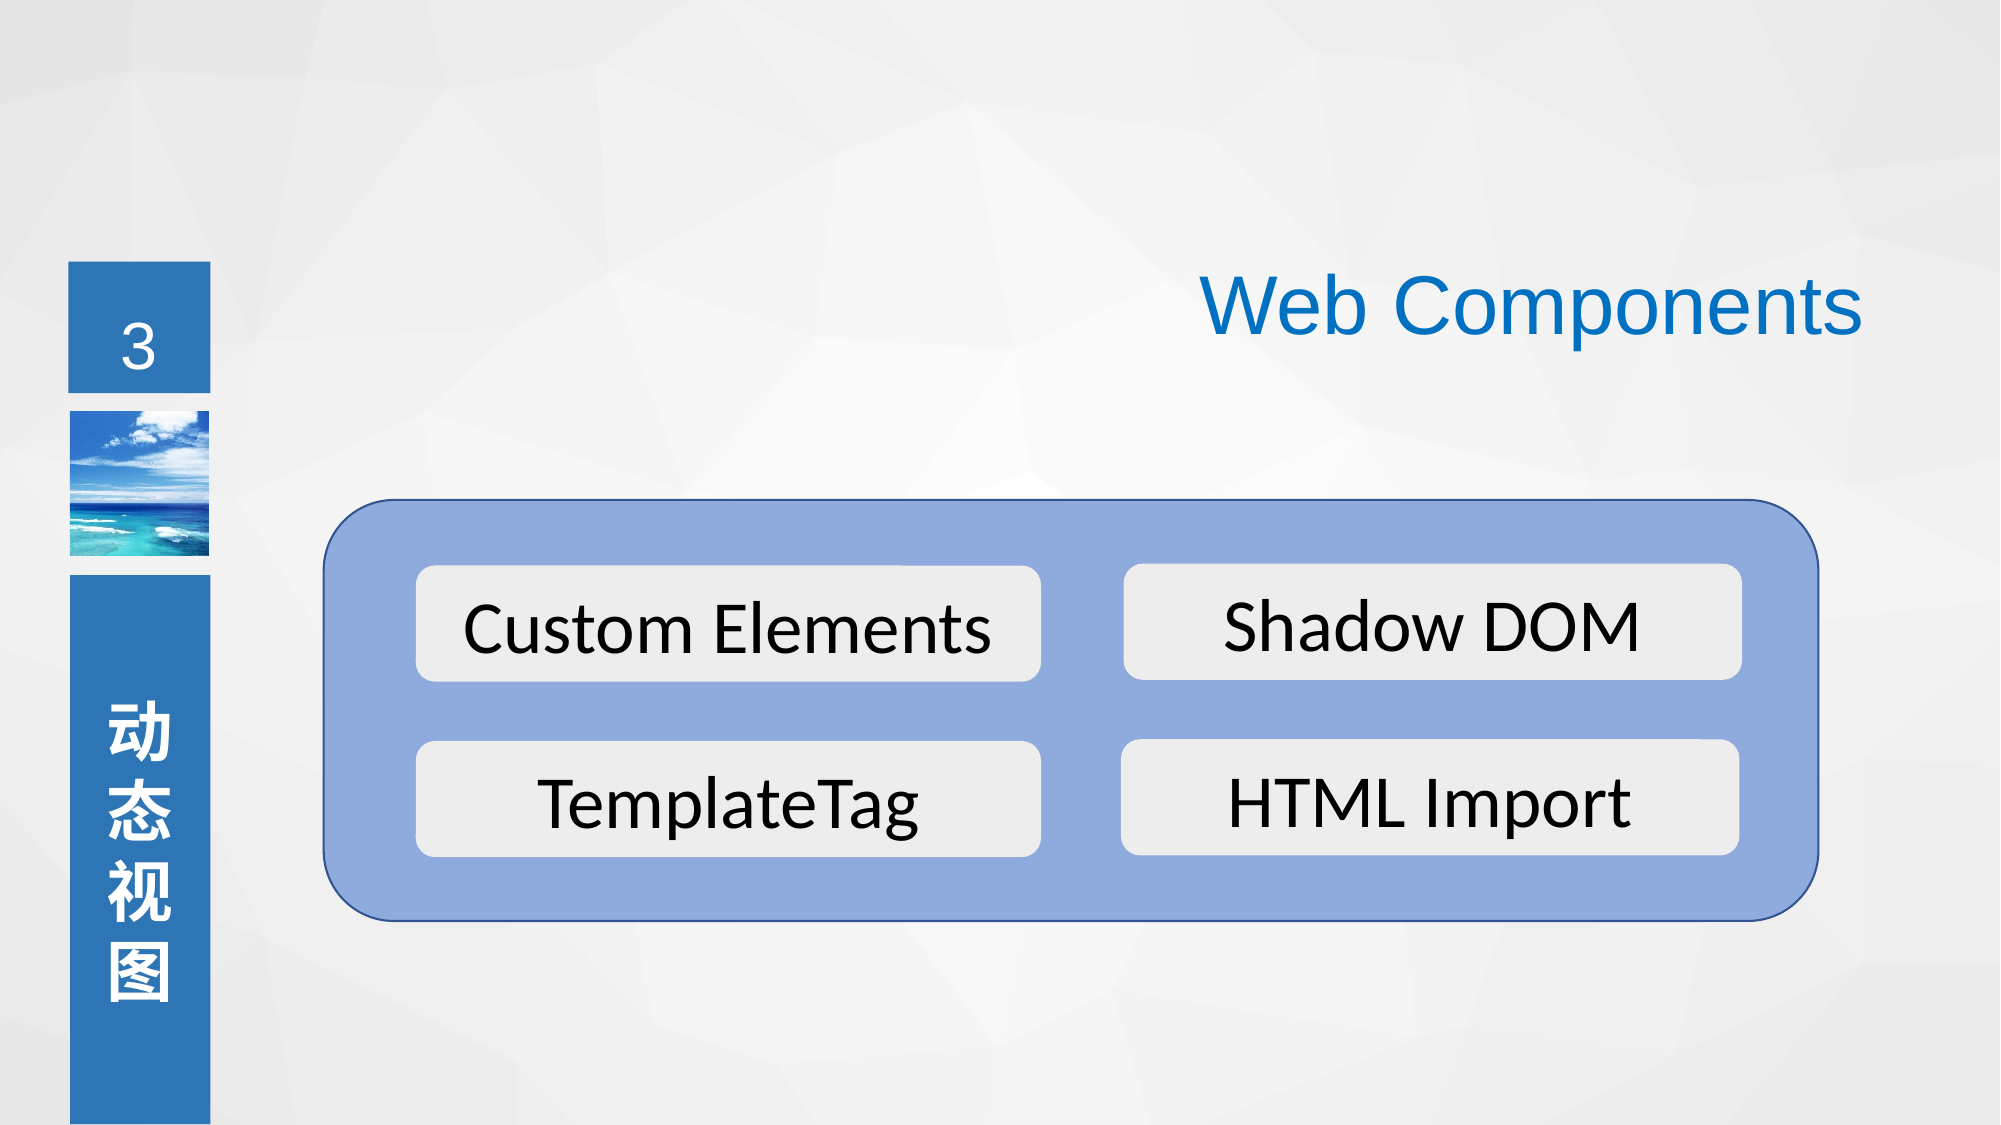

Web Components

Shadow DOM
Custom Elements
HTML Import
TemplateTag